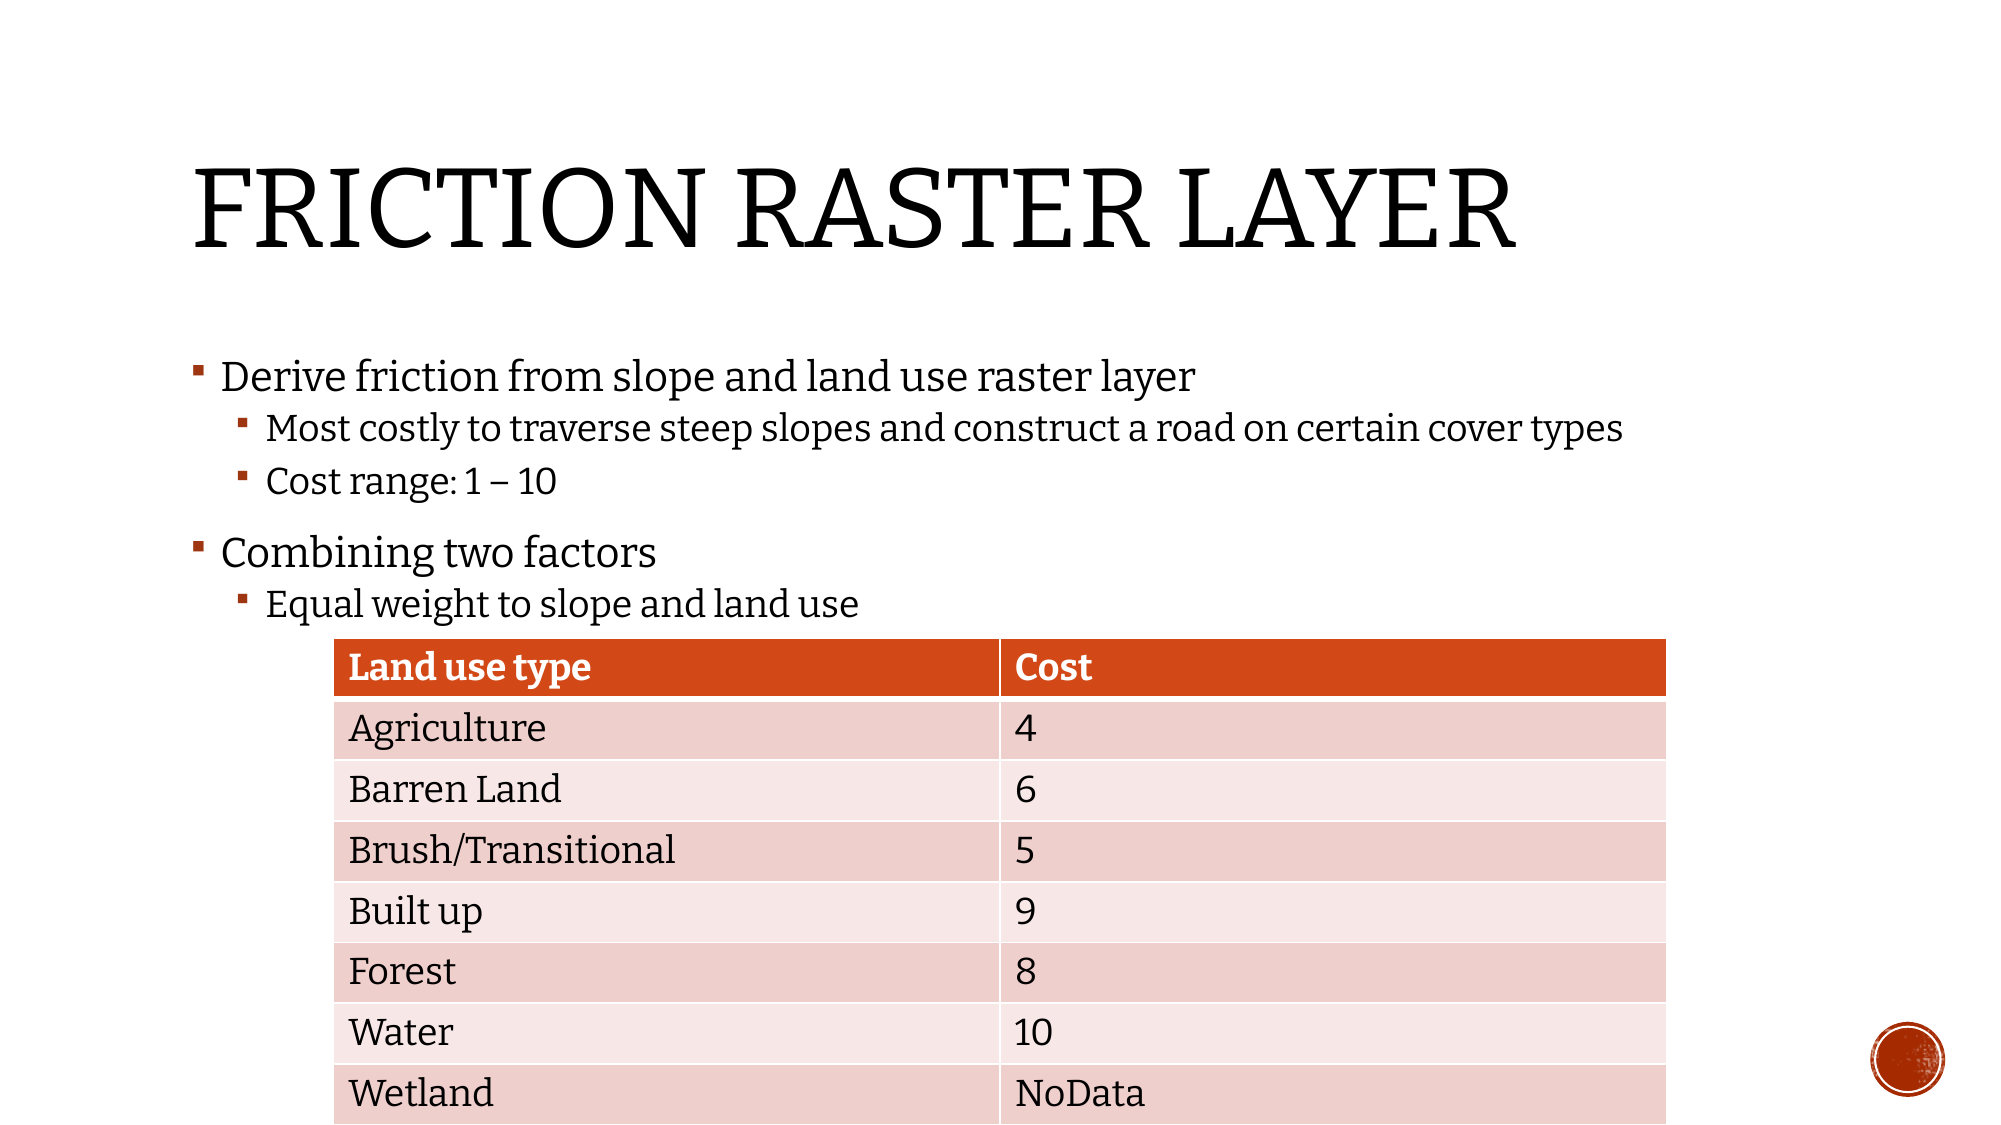

# Friction Raster Layer
Derive friction from slope and land use raster layer
Most costly to traverse steep slopes and construct a road on certain cover types
Cost range: 1 – 10
Combining two factors
Equal weight to slope and land use

| Land use type | Cost |
| --- | --- |
| Agriculture | 4 |
| Barren Land | 6 |
| Brush/Transitional | 5 |
| Built up | 9 |
| Forest | 8 |
| Water | 10 |
| Wetland | NoData |